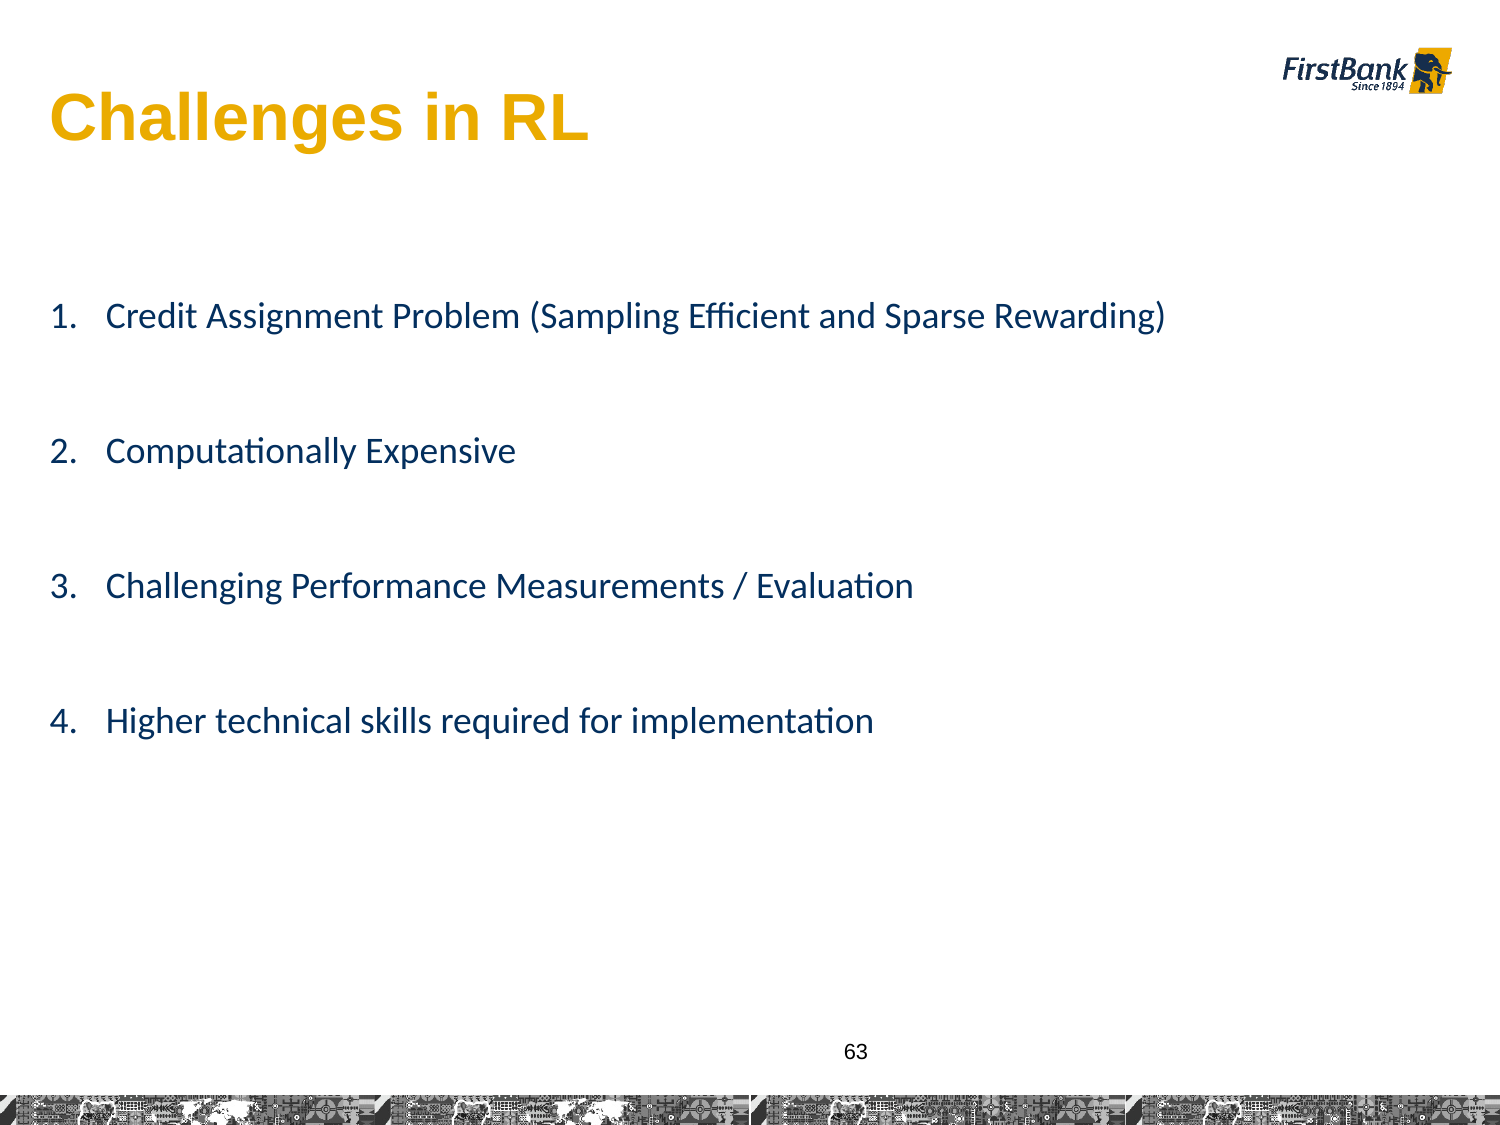

# Challenges in RL
Credit Assignment Problem (Sampling Efficient and Sparse Rewarding)
Computationally Expensive
Challenging Performance Measurements / Evaluation
Higher technical skills required for implementation
63